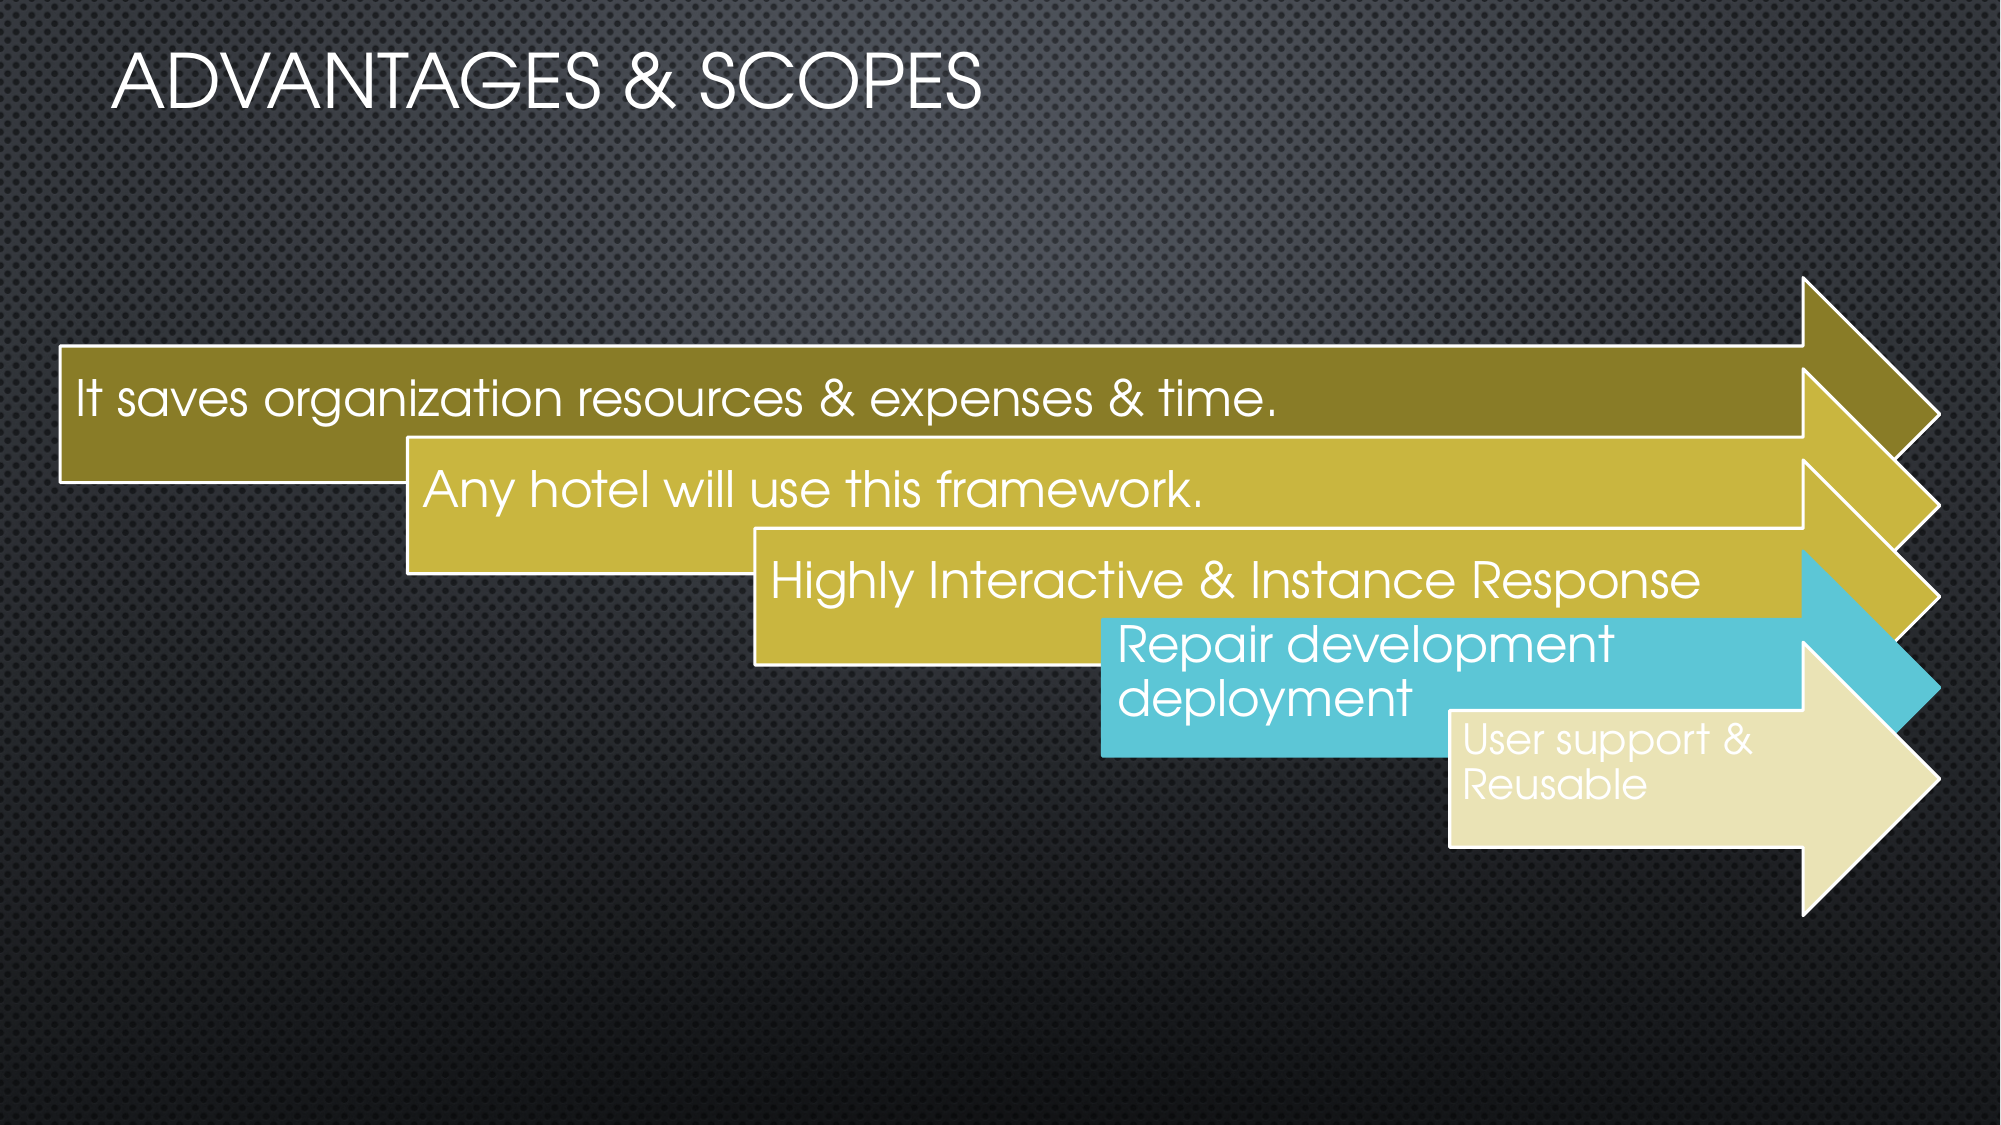

# Advantages & Scopes
It saves organization resources & expenses & time.
Any hotel will use this framework.
Highly Interactive & Instance Response
Repair development deployment
User support & Reusable